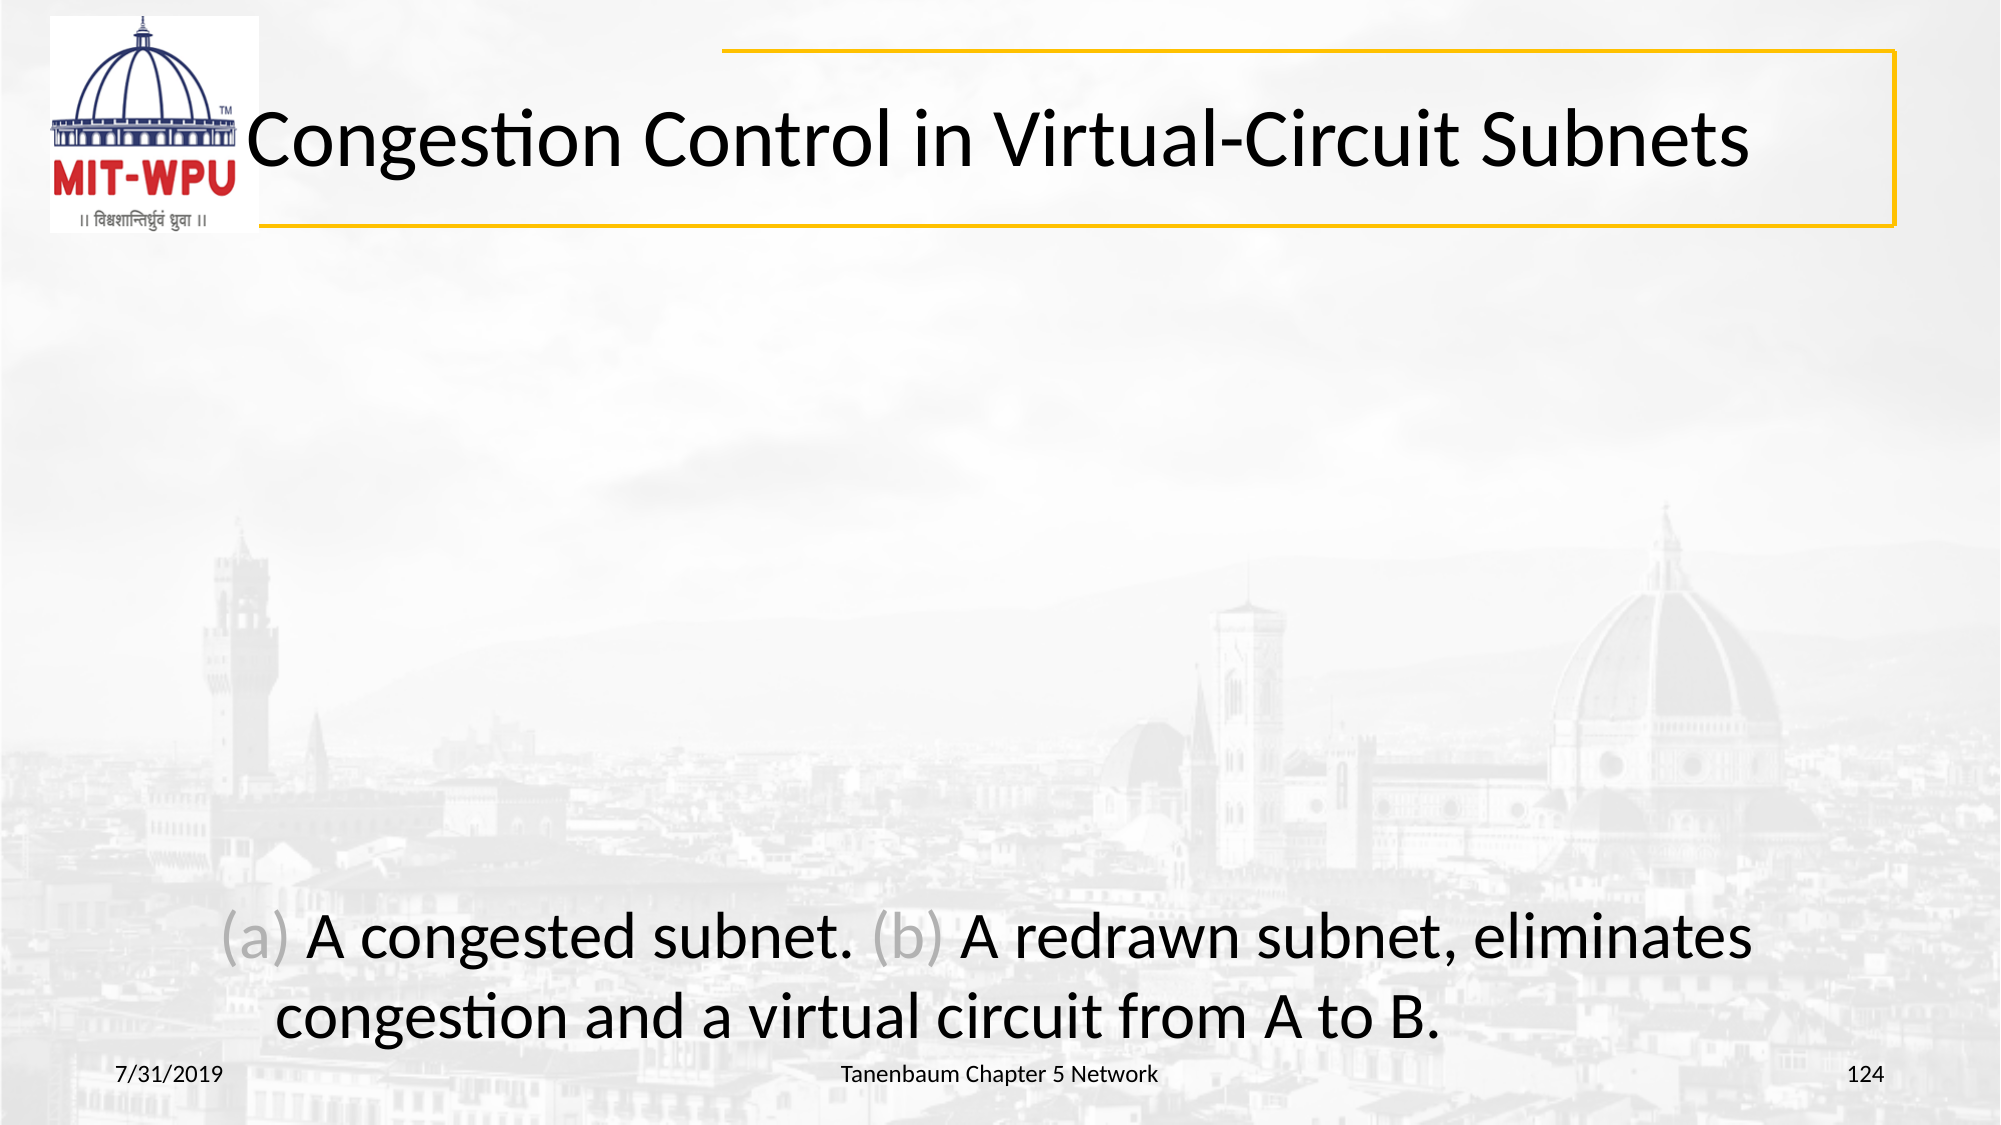

# Congestion Control in Virtual-Circuit Subnets

(a) A congested subnet. (b) A redrawn subnet, eliminates congestion and a virtual circuit from A to B.
7/31/2019
Tanenbaum Chapter 5 Network
124